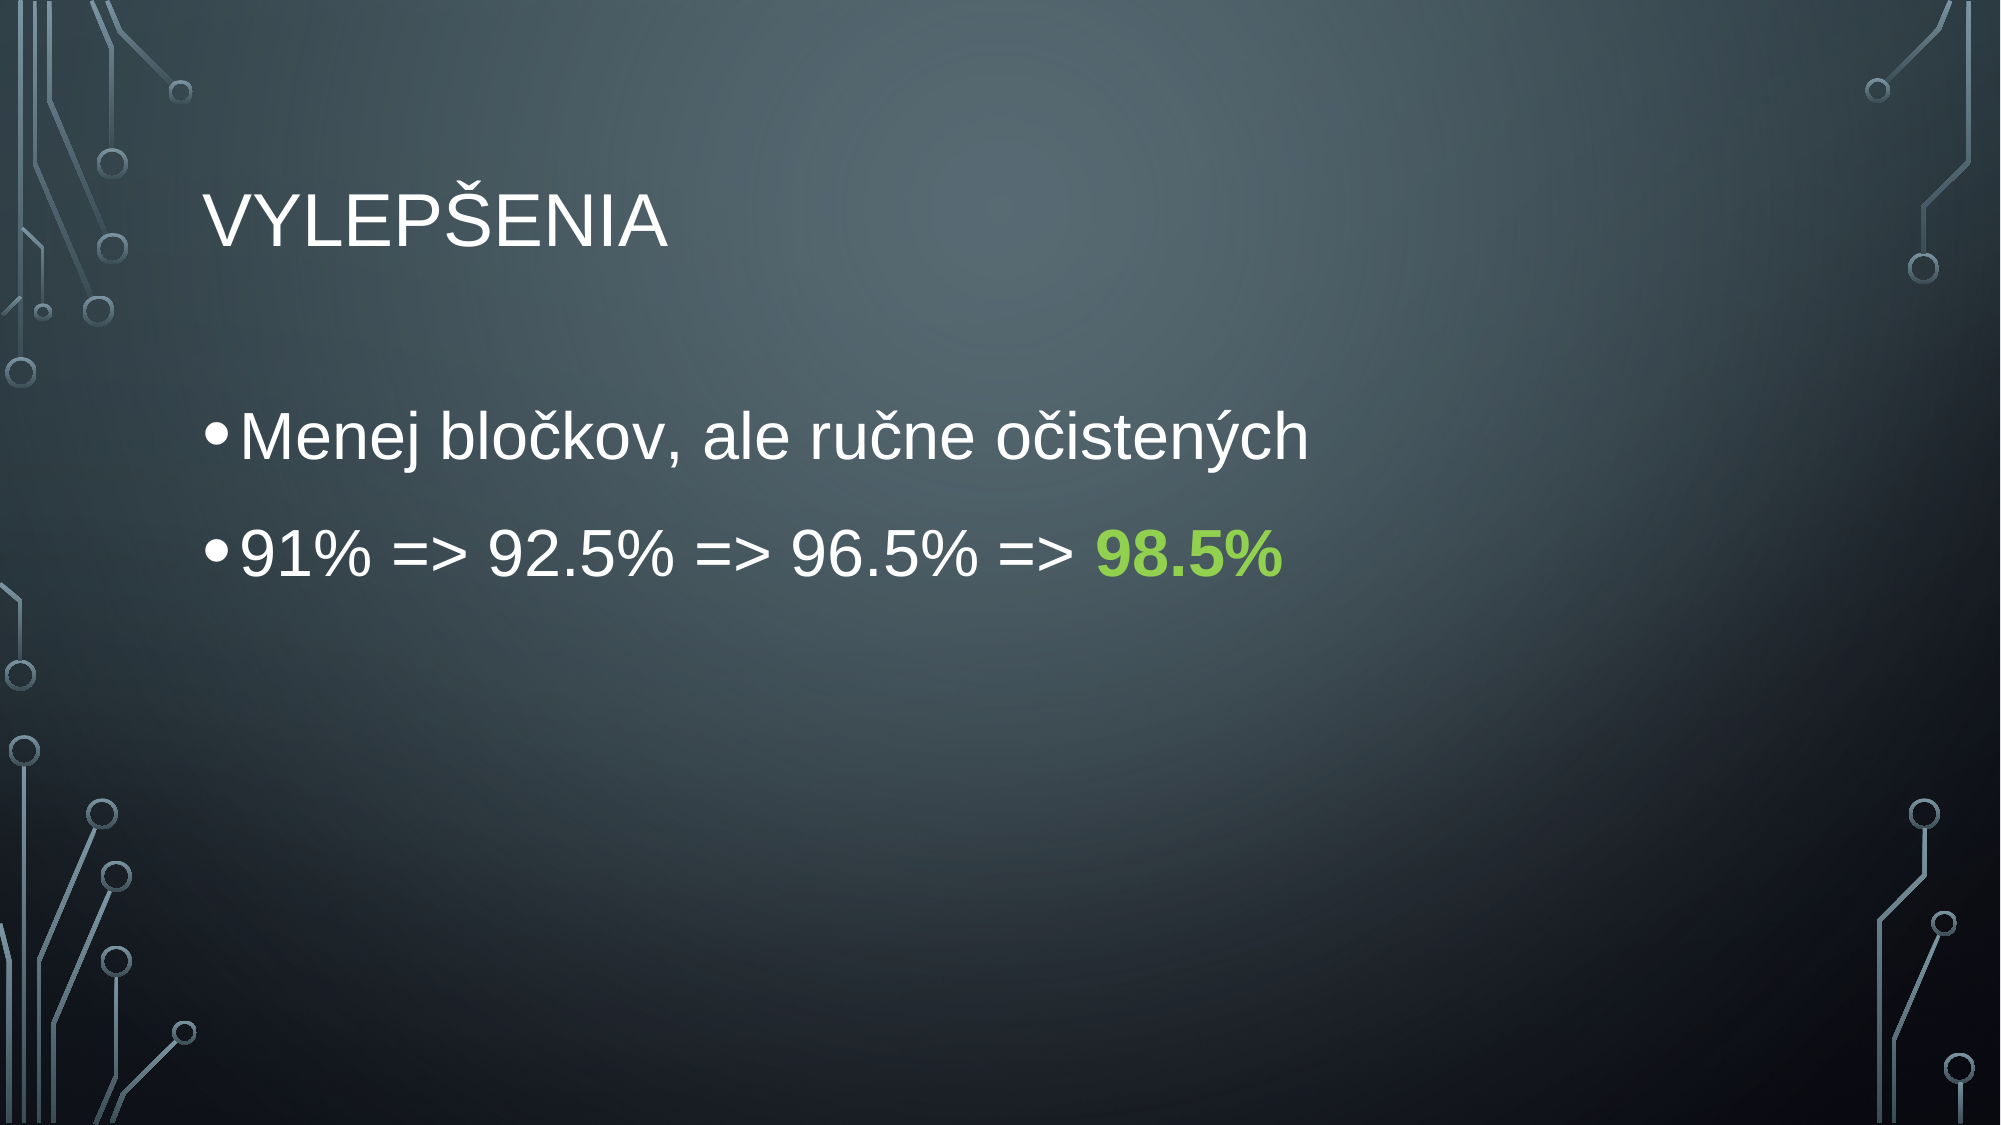

# Vylepšenia
Menej bločkov, ale ručne očistených
91% => 92.5% => 96.5% => 98.5%